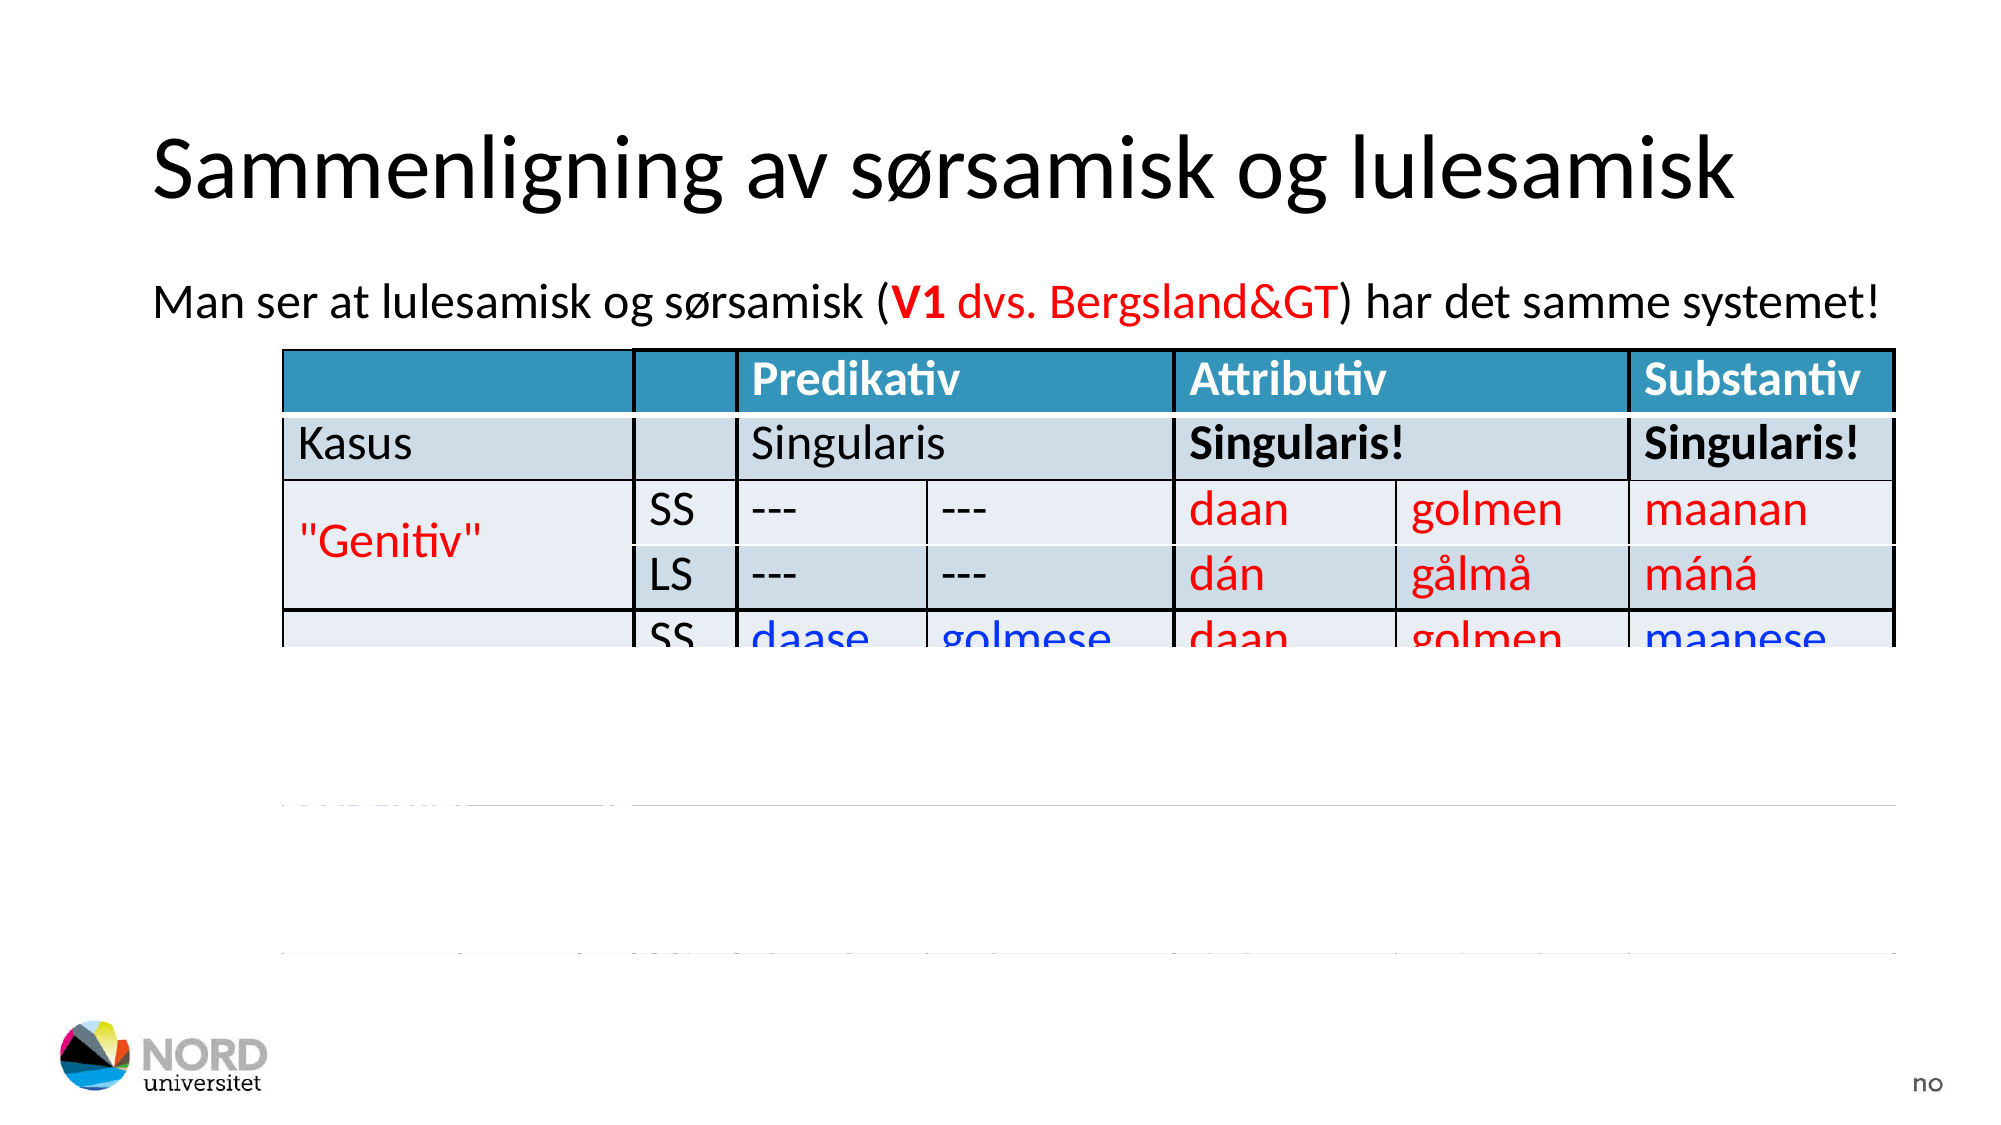

# Sammenligning av sørsamisk og lulesamisk
Man ser at lulesamisk og sørsamisk (V1 dvs. Bergsland&GT) har det samme systemet!

|  |  | Predikativ |  |
| --- | --- | --- | --- |
| Kasus |  | Singularis |  |
| "Genitiv" | SS | --- | --- |
|  | LS | --- | --- |
| Allativ (illativ) | SS | daase | golmese |
|  | LS | dási | gålmmåj |
| Lokativ (inessiv) | SS | daesnie | golmesne |
|  | LS | dánna | gålmån |
| Ablativ (elativ) | SS | daestie | golmeste |
|  | LS | dássta | gålmås |
| Attributiv |  | Substantiv |
| --- | --- | --- |
| Singularis! |  | Singularis! |
| daan | golmen | maanan |
| dán | gålmå | máná |
| daan | golmen | maanese |
| dán | gålmå | mánnáj |
| daennie | golmene | maanesne |
| dán | gålmån | mánán |
| daehtie | golmede | maaneste |
| dát | gålmåt | mánás |